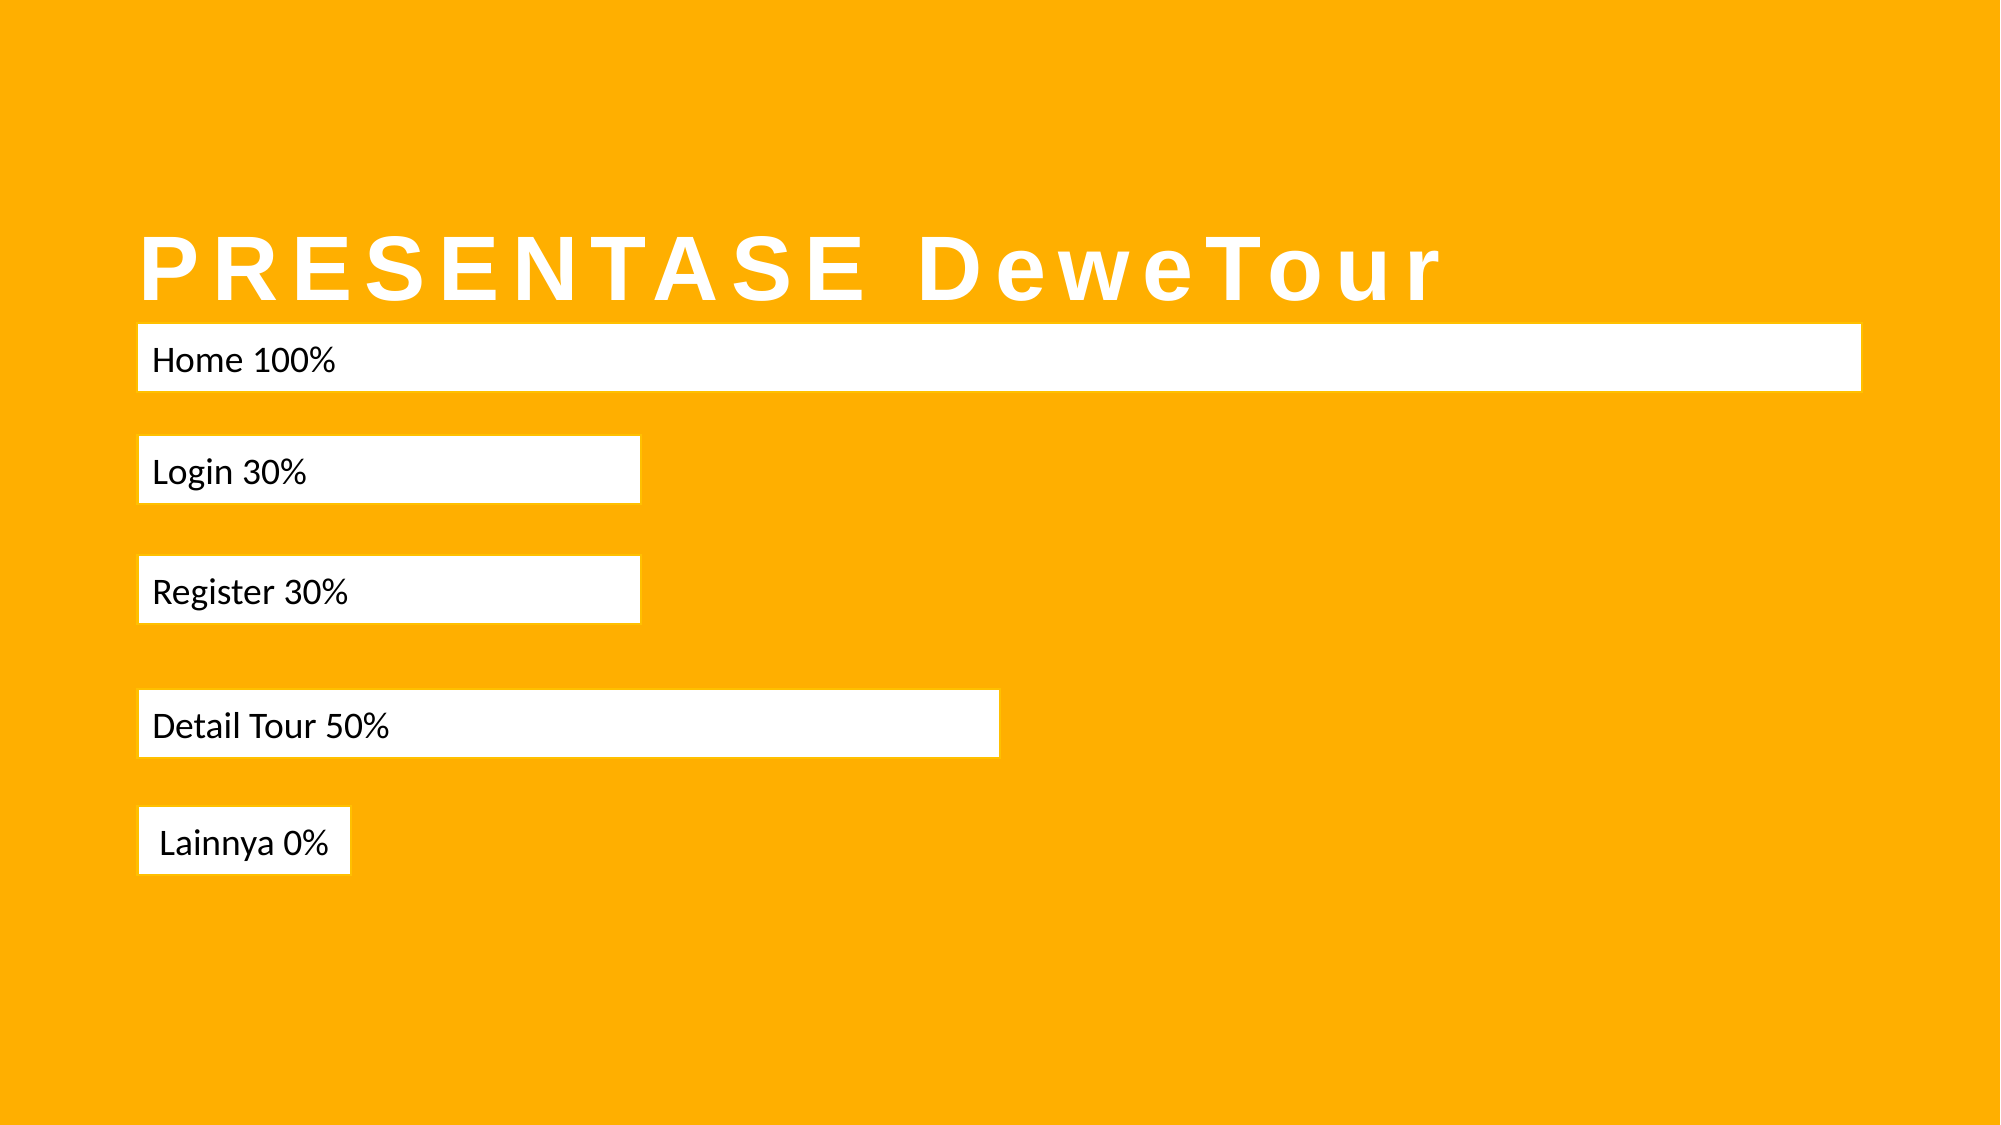

# PRESENTASE DeweTour
Home 100%
Login 30%
Register 30%

Detail Tour 50%
Lainnya 0%